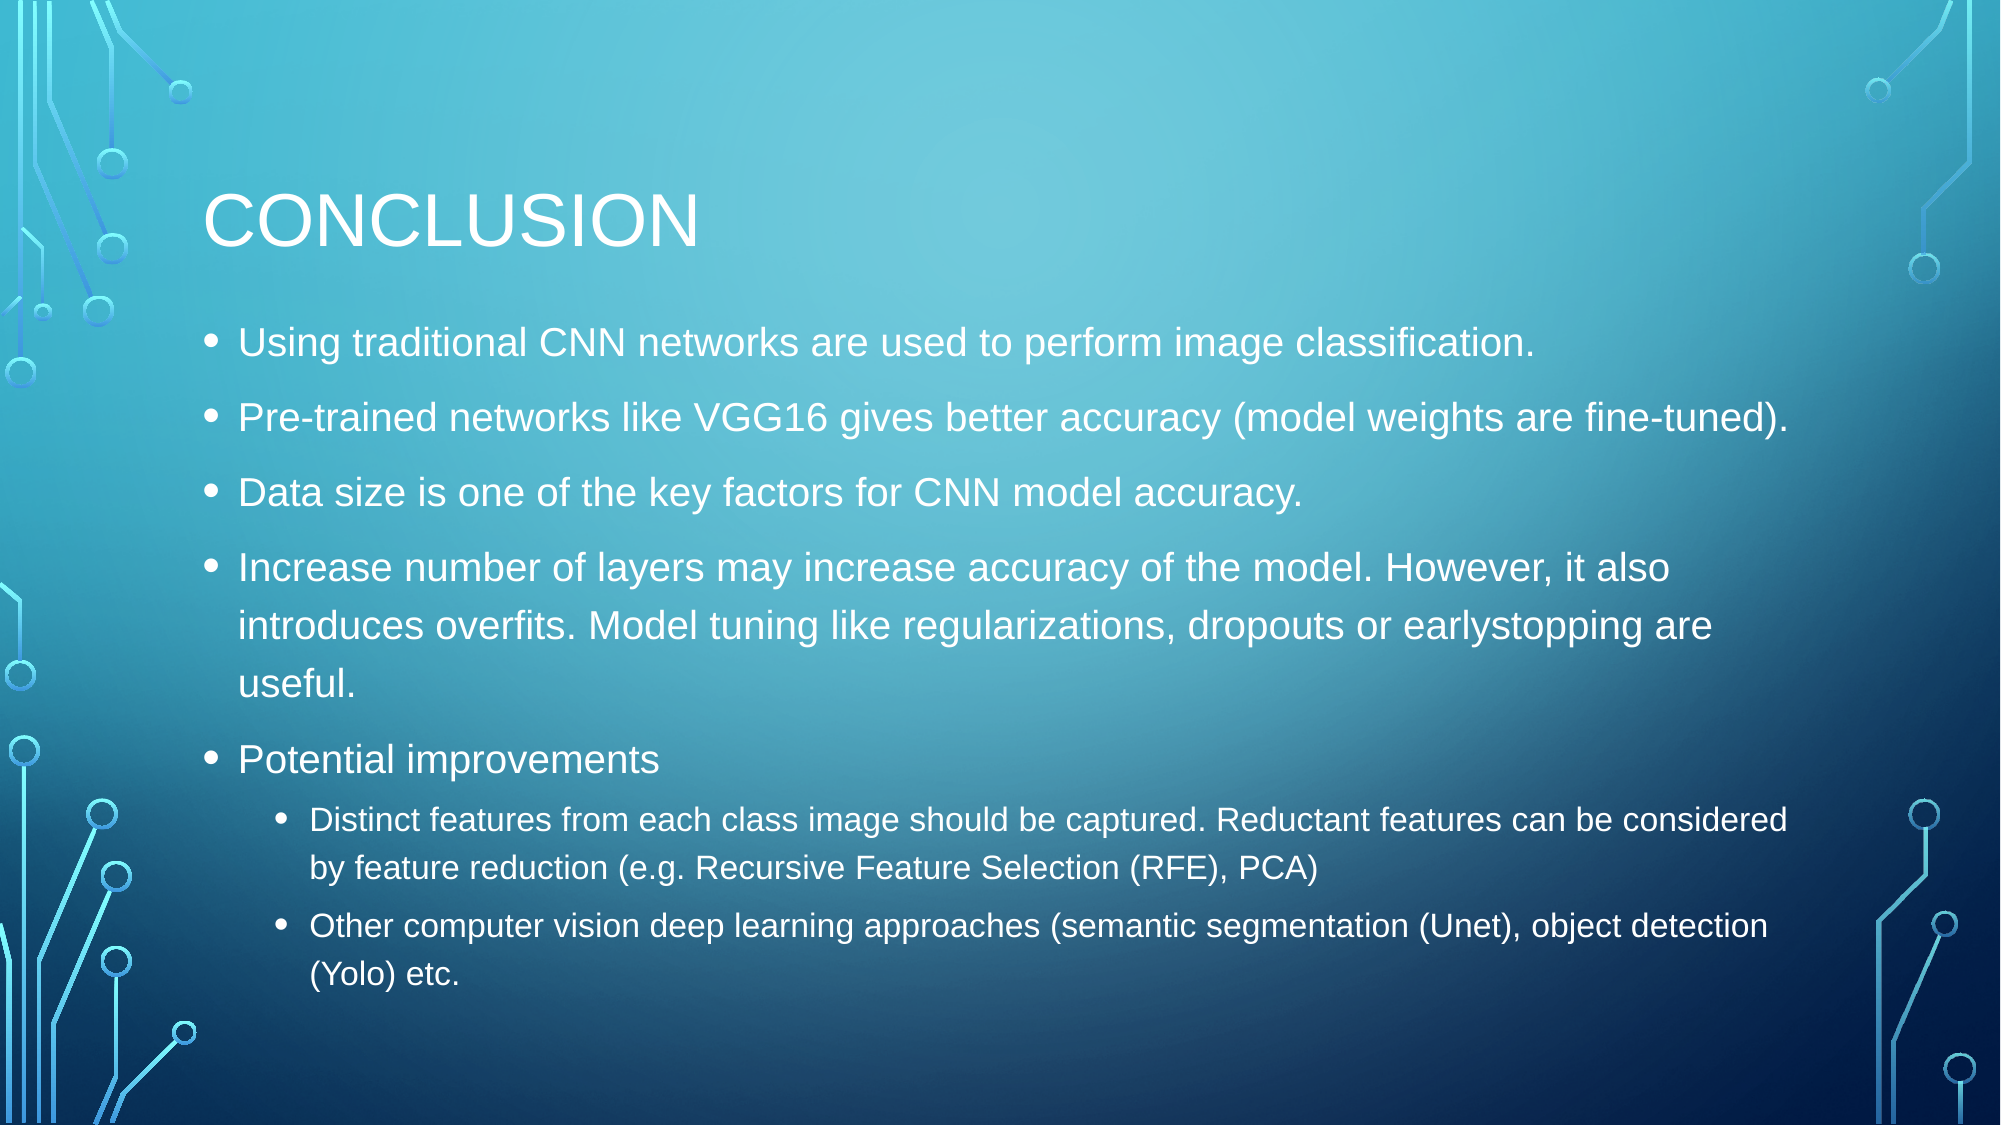

# conclusion
Using traditional CNN networks are used to perform image classification.
Pre-trained networks like VGG16 gives better accuracy (model weights are fine-tuned).
Data size is one of the key factors for CNN model accuracy.
Increase number of layers may increase accuracy of the model. However, it also introduces overfits. Model tuning like regularizations, dropouts or earlystopping are useful.
Potential improvements
Distinct features from each class image should be captured. Reductant features can be considered by feature reduction (e.g. Recursive Feature Selection (RFE), PCA)
Other computer vision deep learning approaches (semantic segmentation (Unet), object detection (Yolo) etc.